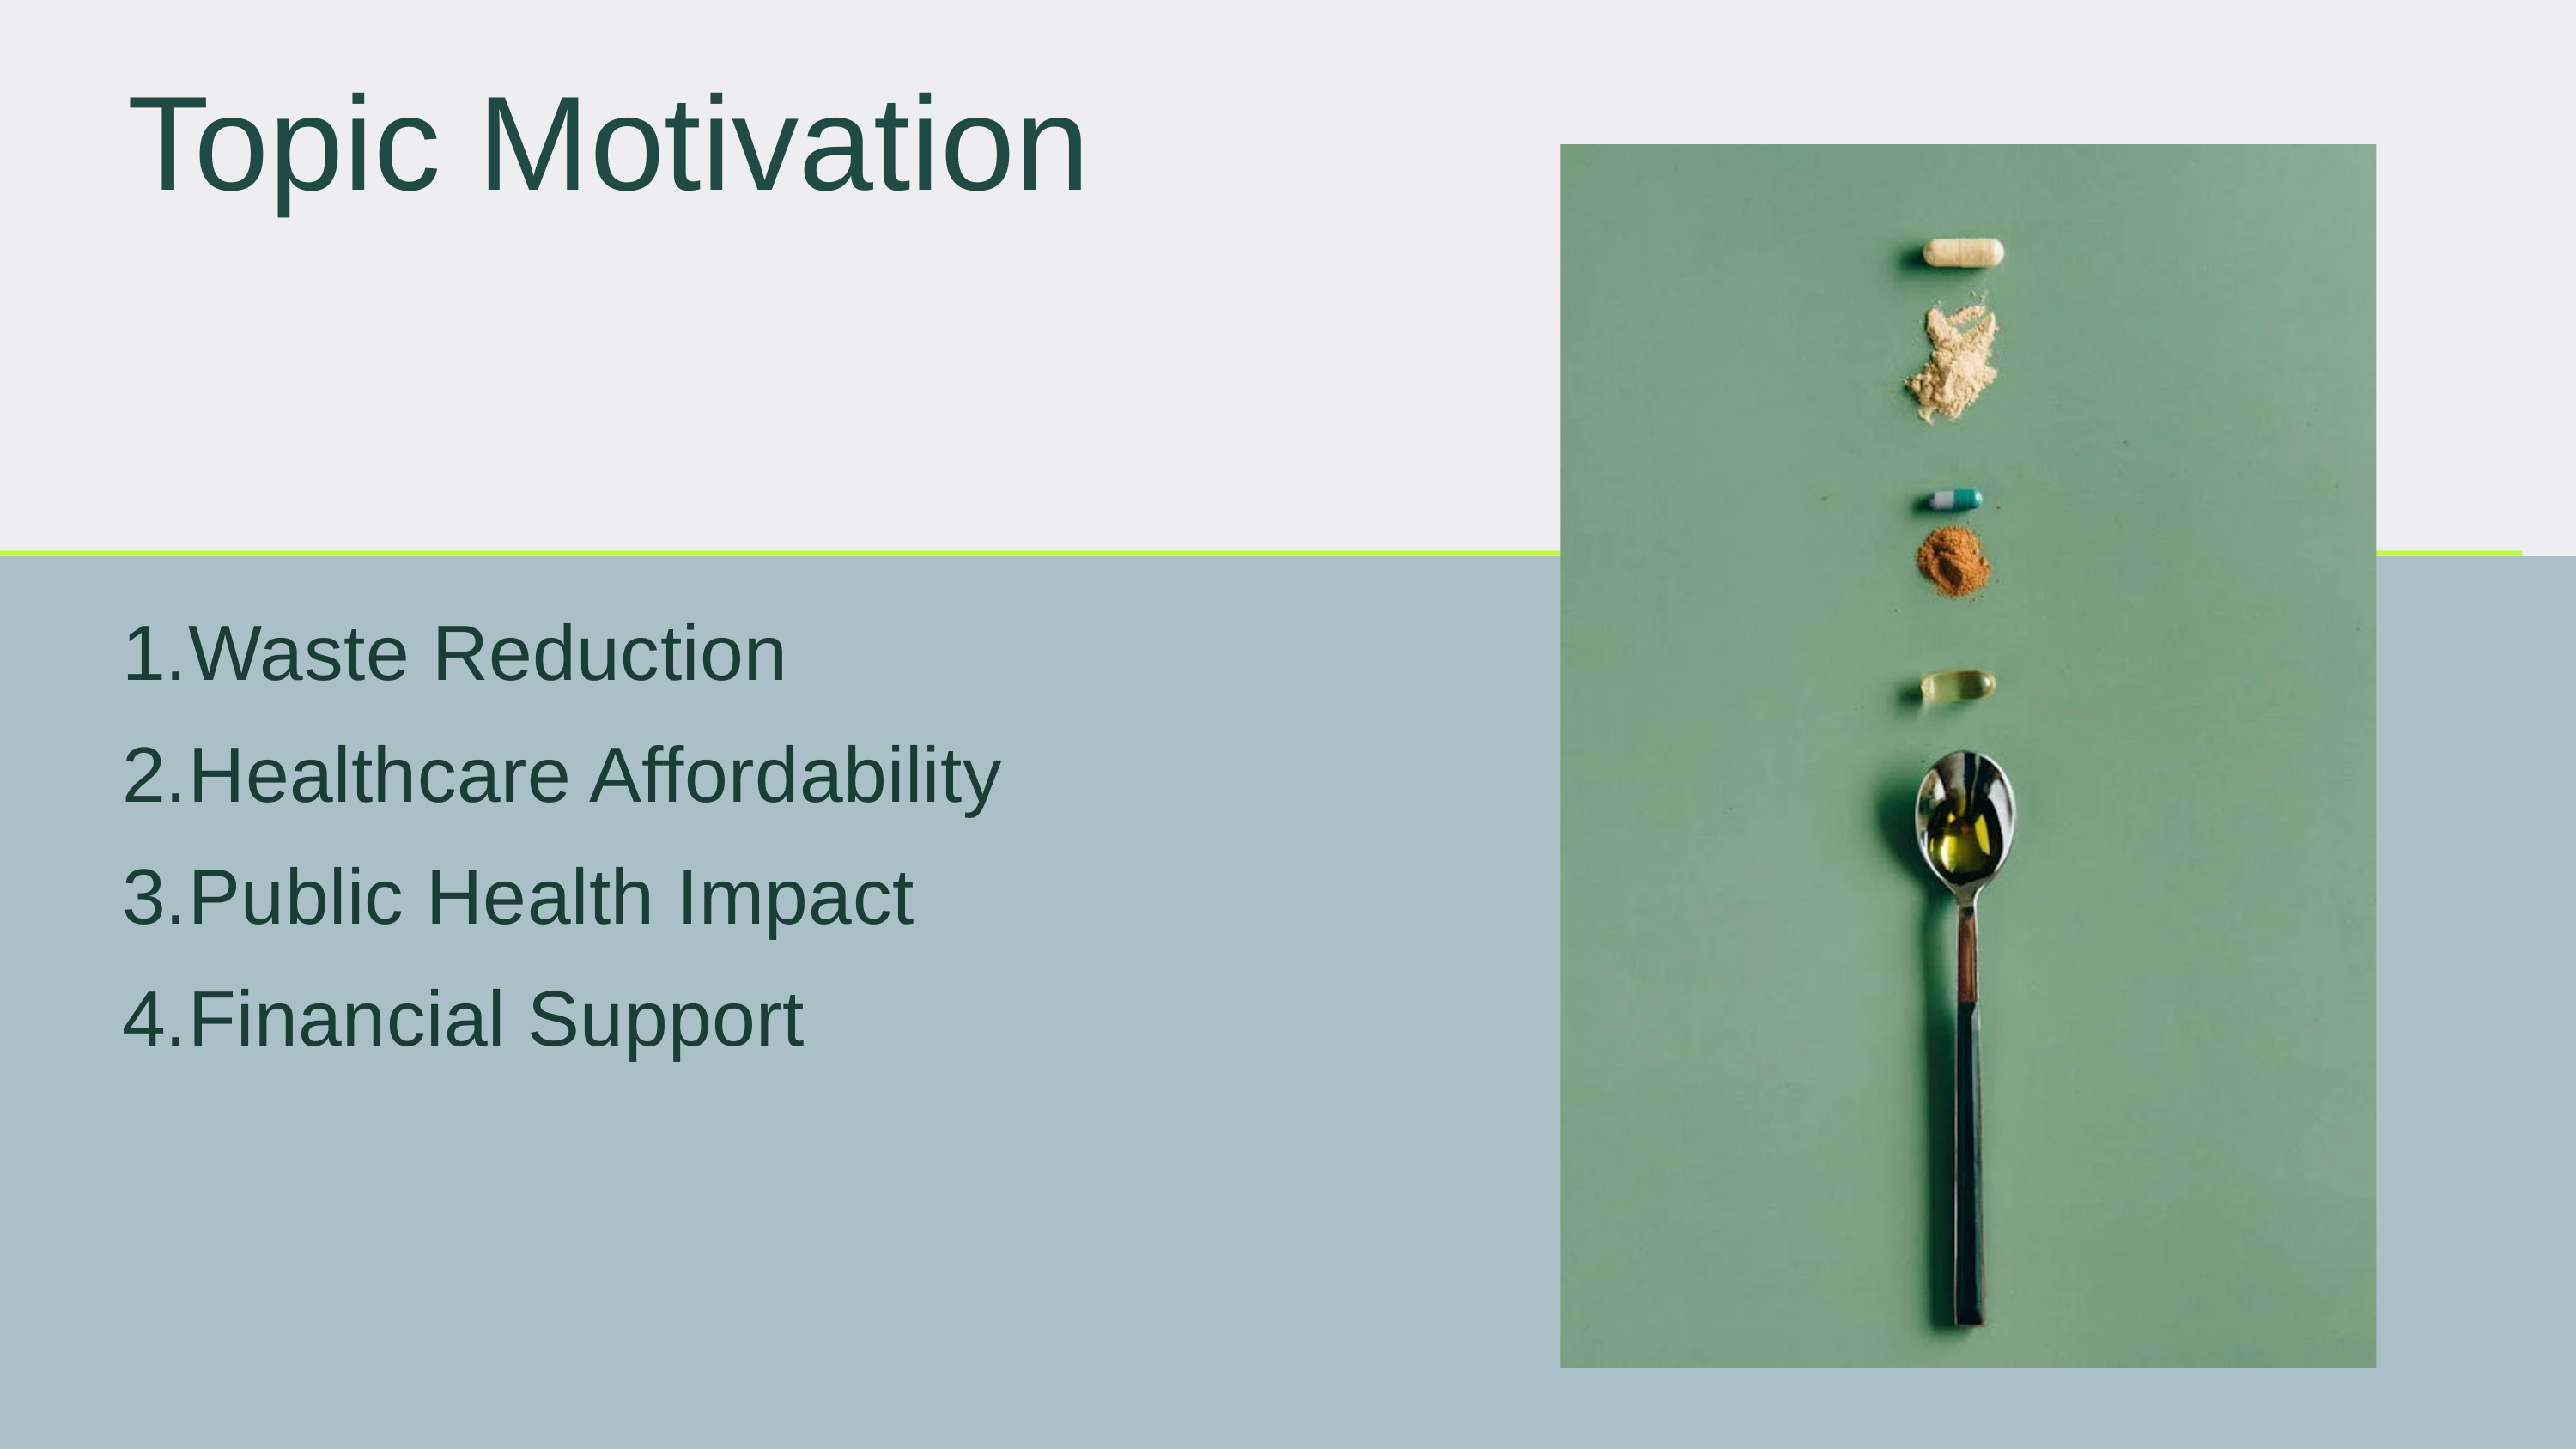

Topic Motivation

Waste Reduction
Healthcare Affordability
Public Health Impact
Financial Support